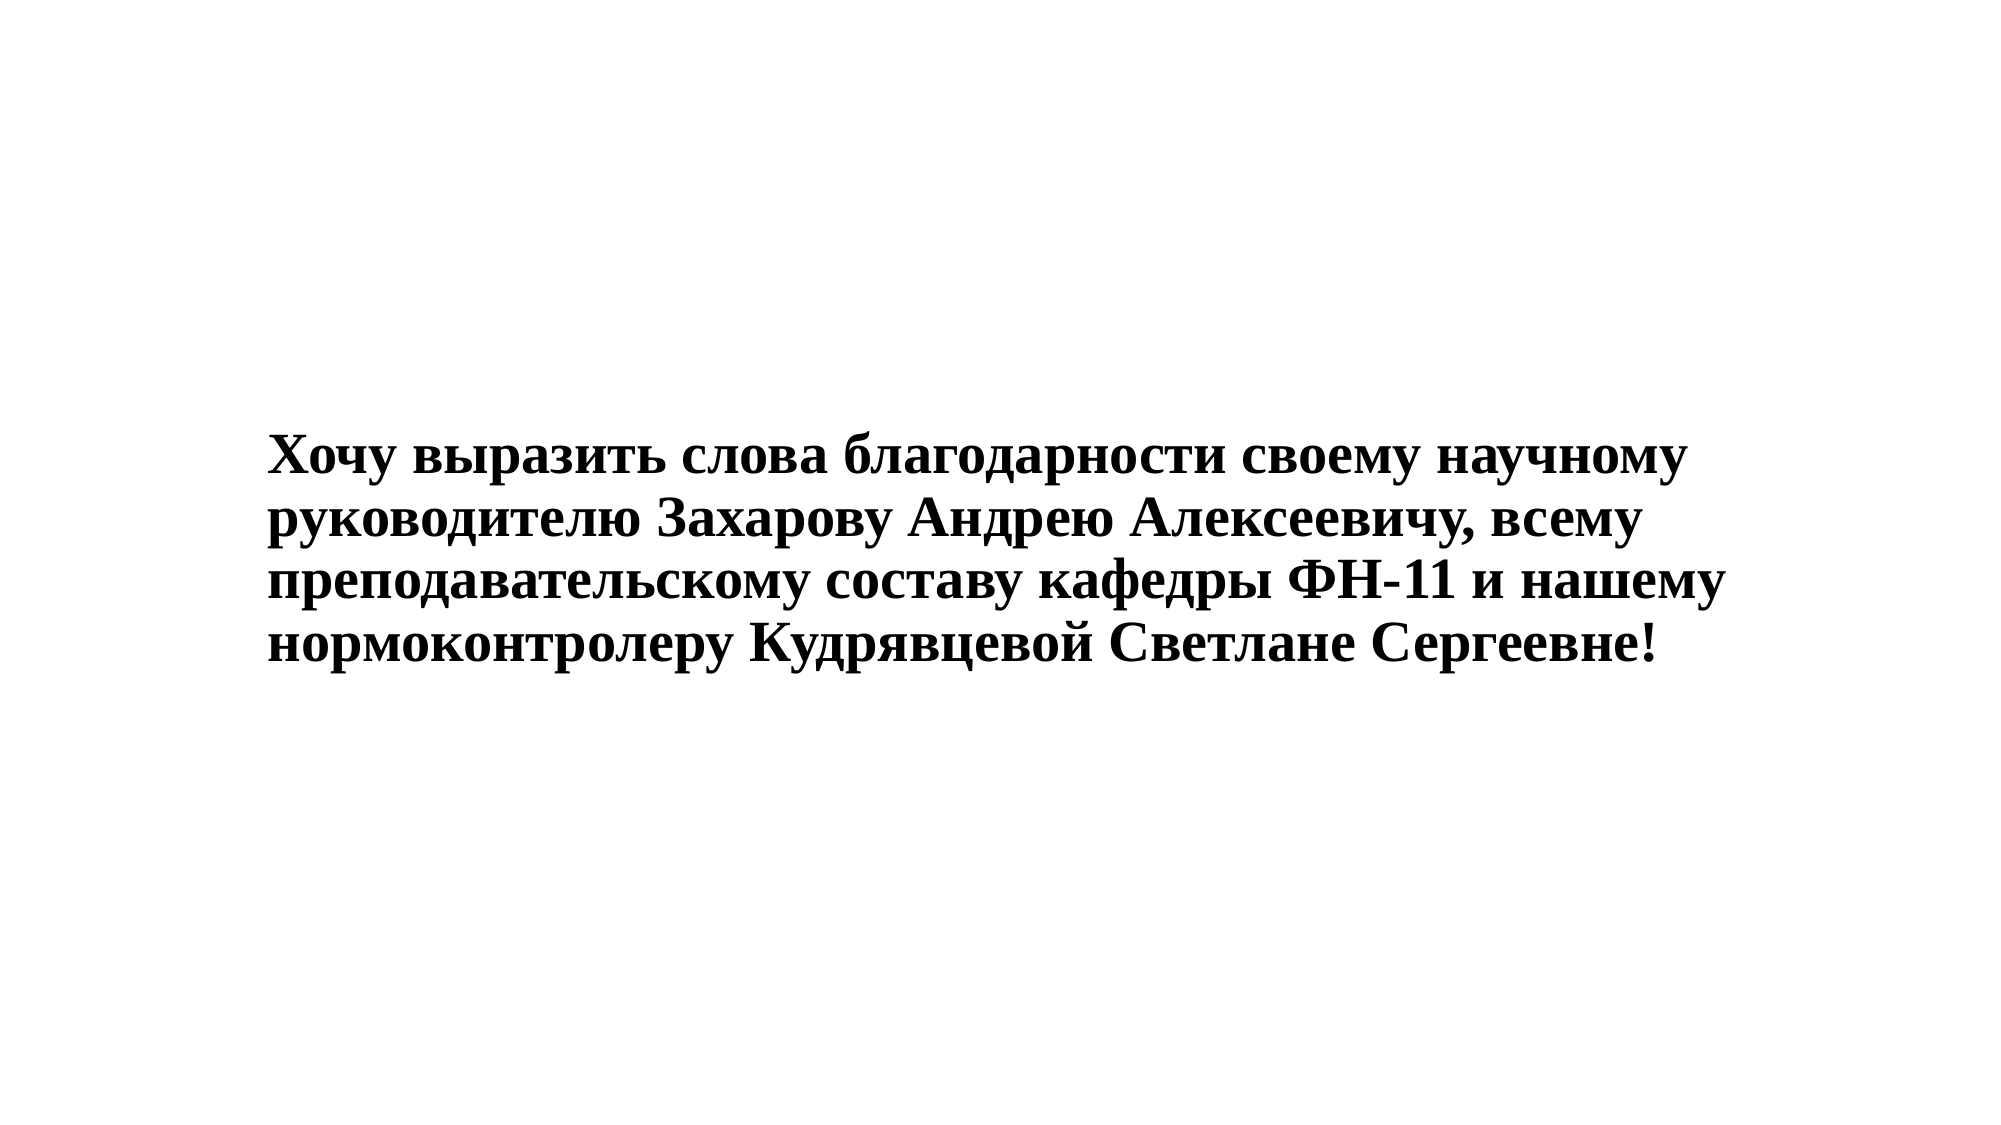

# Хочу выразить слова благодарности своему научному руководителю Захарову Андрею Алексеевичу, всему преподавательскому составу кафедры ФН-11 и нашему нормоконтролеру Кудрявцевой Светлане Сергеевне!